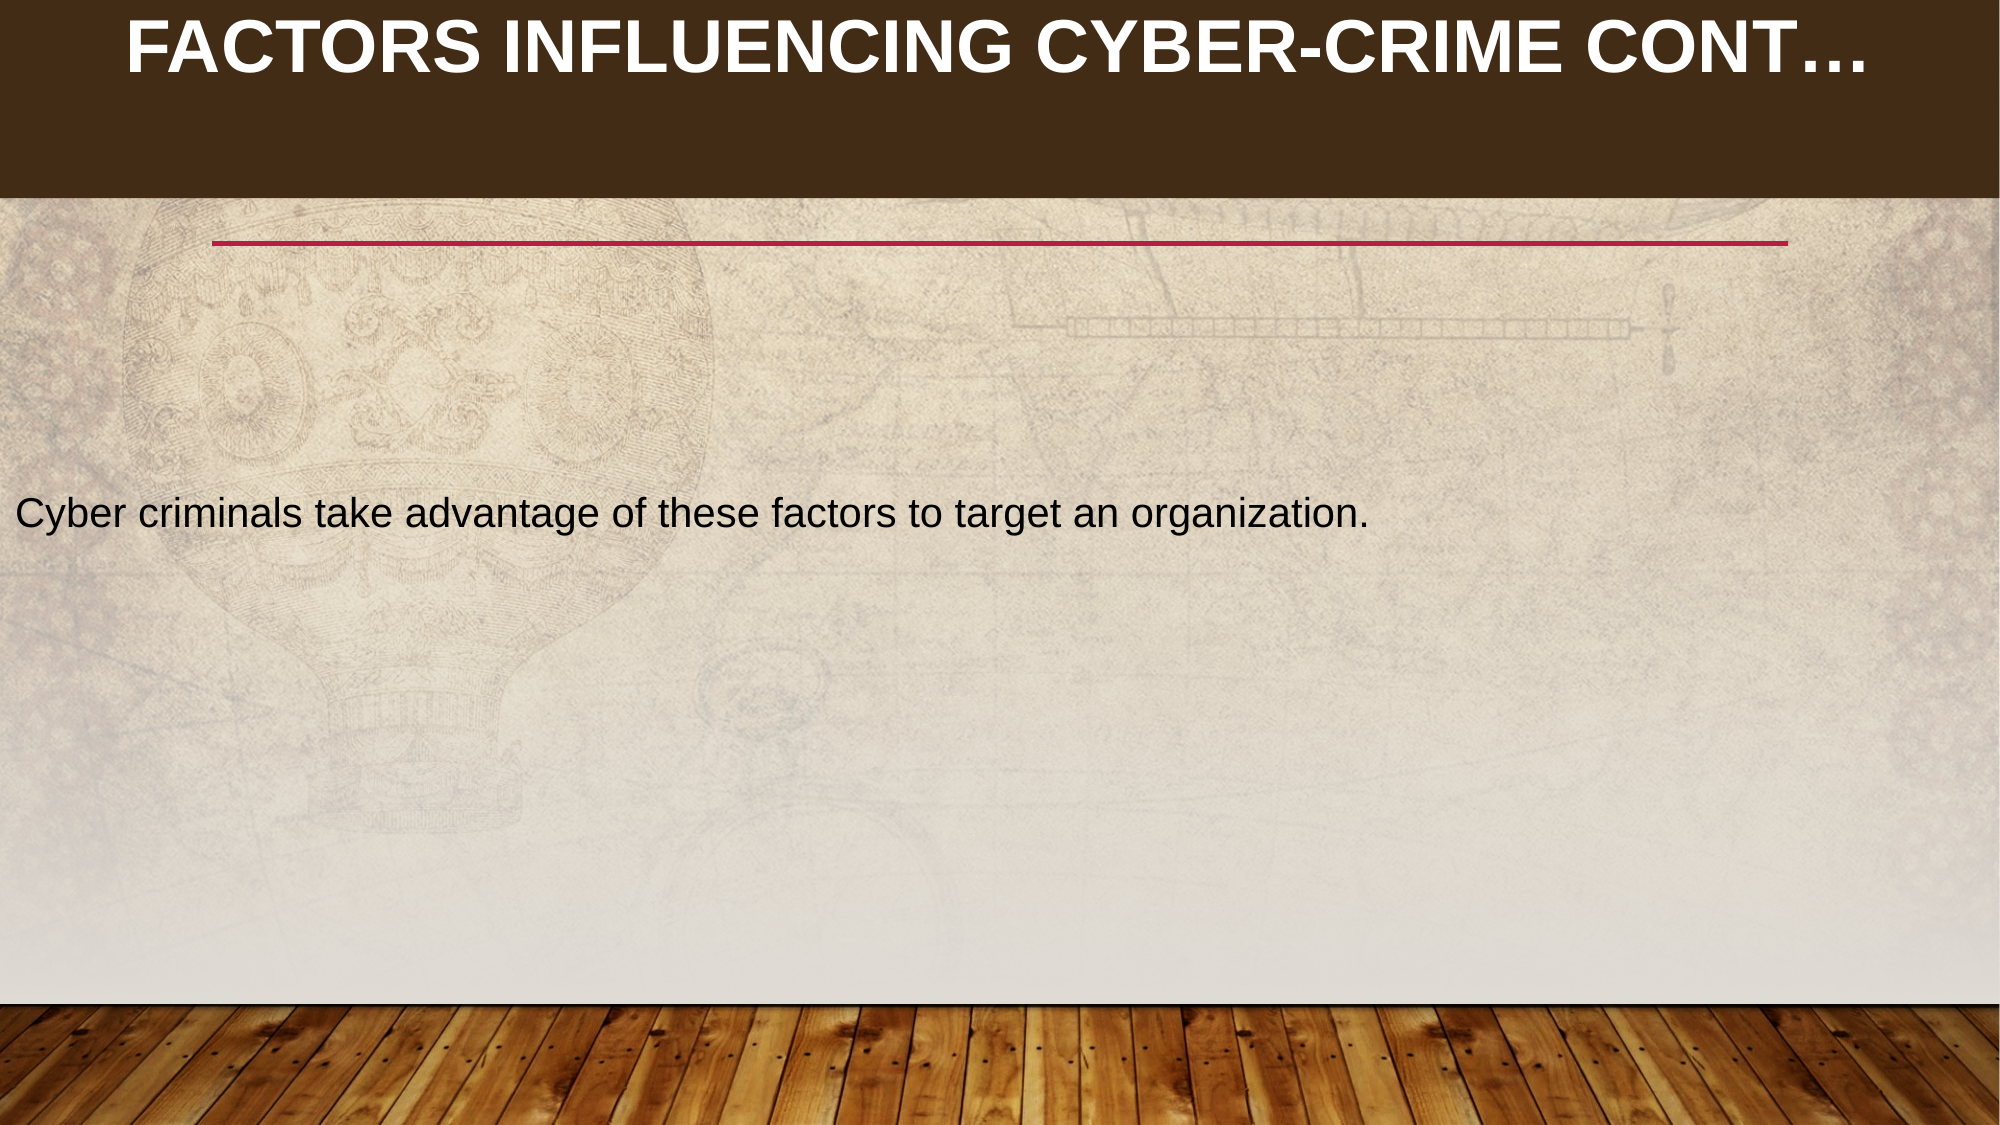

66
# FACTORS INFLUENCING CYBER-CRIME cont…
Cyber criminals take advantage of these factors to target an organization.